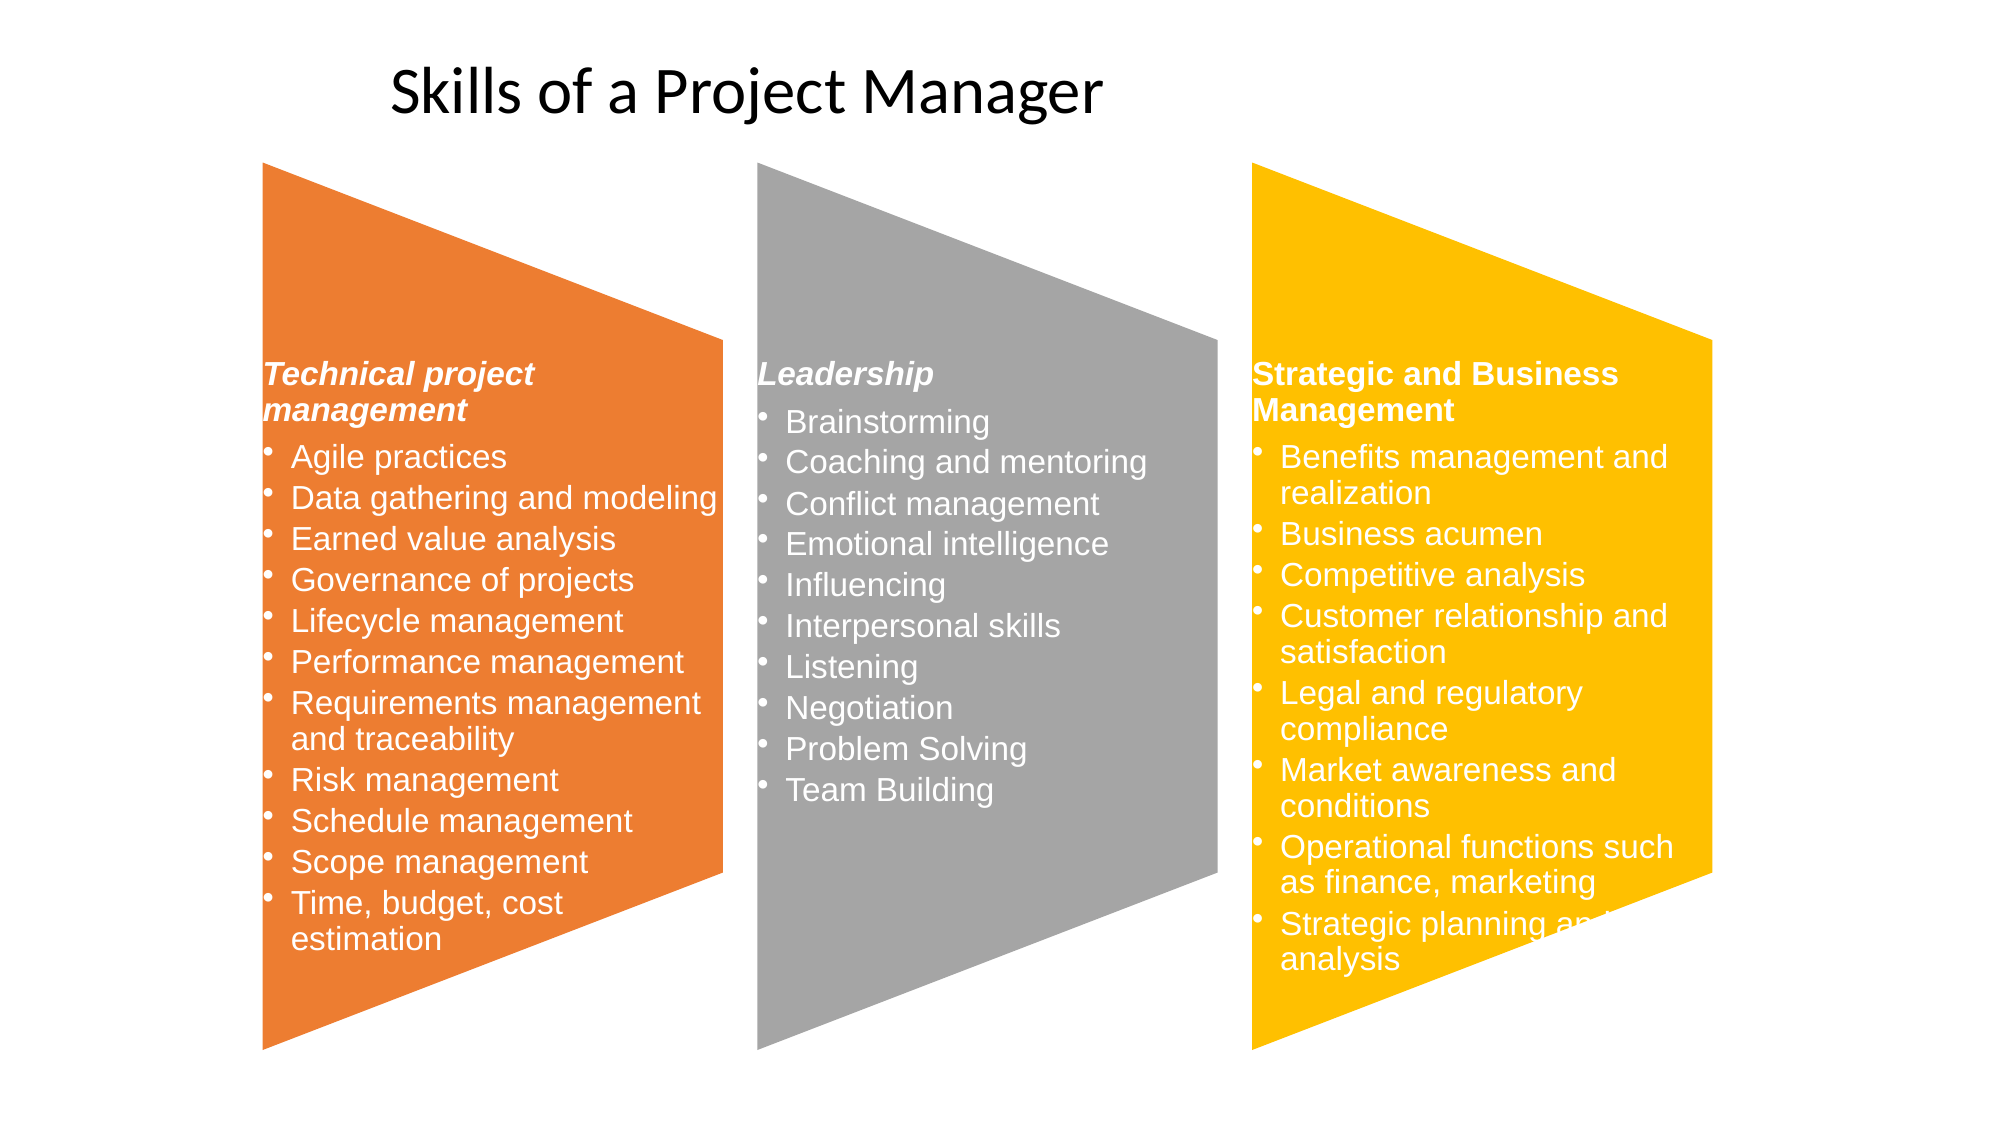

# Skills of a Project Manager
Technical project management
Agile practices
Data gathering and modeling
Earned value analysis
Governance of projects
Lifecycle management
Performance management
Requirements management and traceability
Risk management
Schedule management
Scope management
Time, budget, cost estimation
Leadership
Brainstorming
Coaching and mentoring
Conflict management
Emotional intelligence
Influencing
Interpersonal skills
Listening
Negotiation
Problem Solving
Team Building
Strategic and Business Management
Benefits management and realization
Business acumen
Competitive analysis
Customer relationship and satisfaction
Legal and regulatory compliance
Market awareness and conditions
Operational functions such as finance, marketing
Strategic planning and analysis